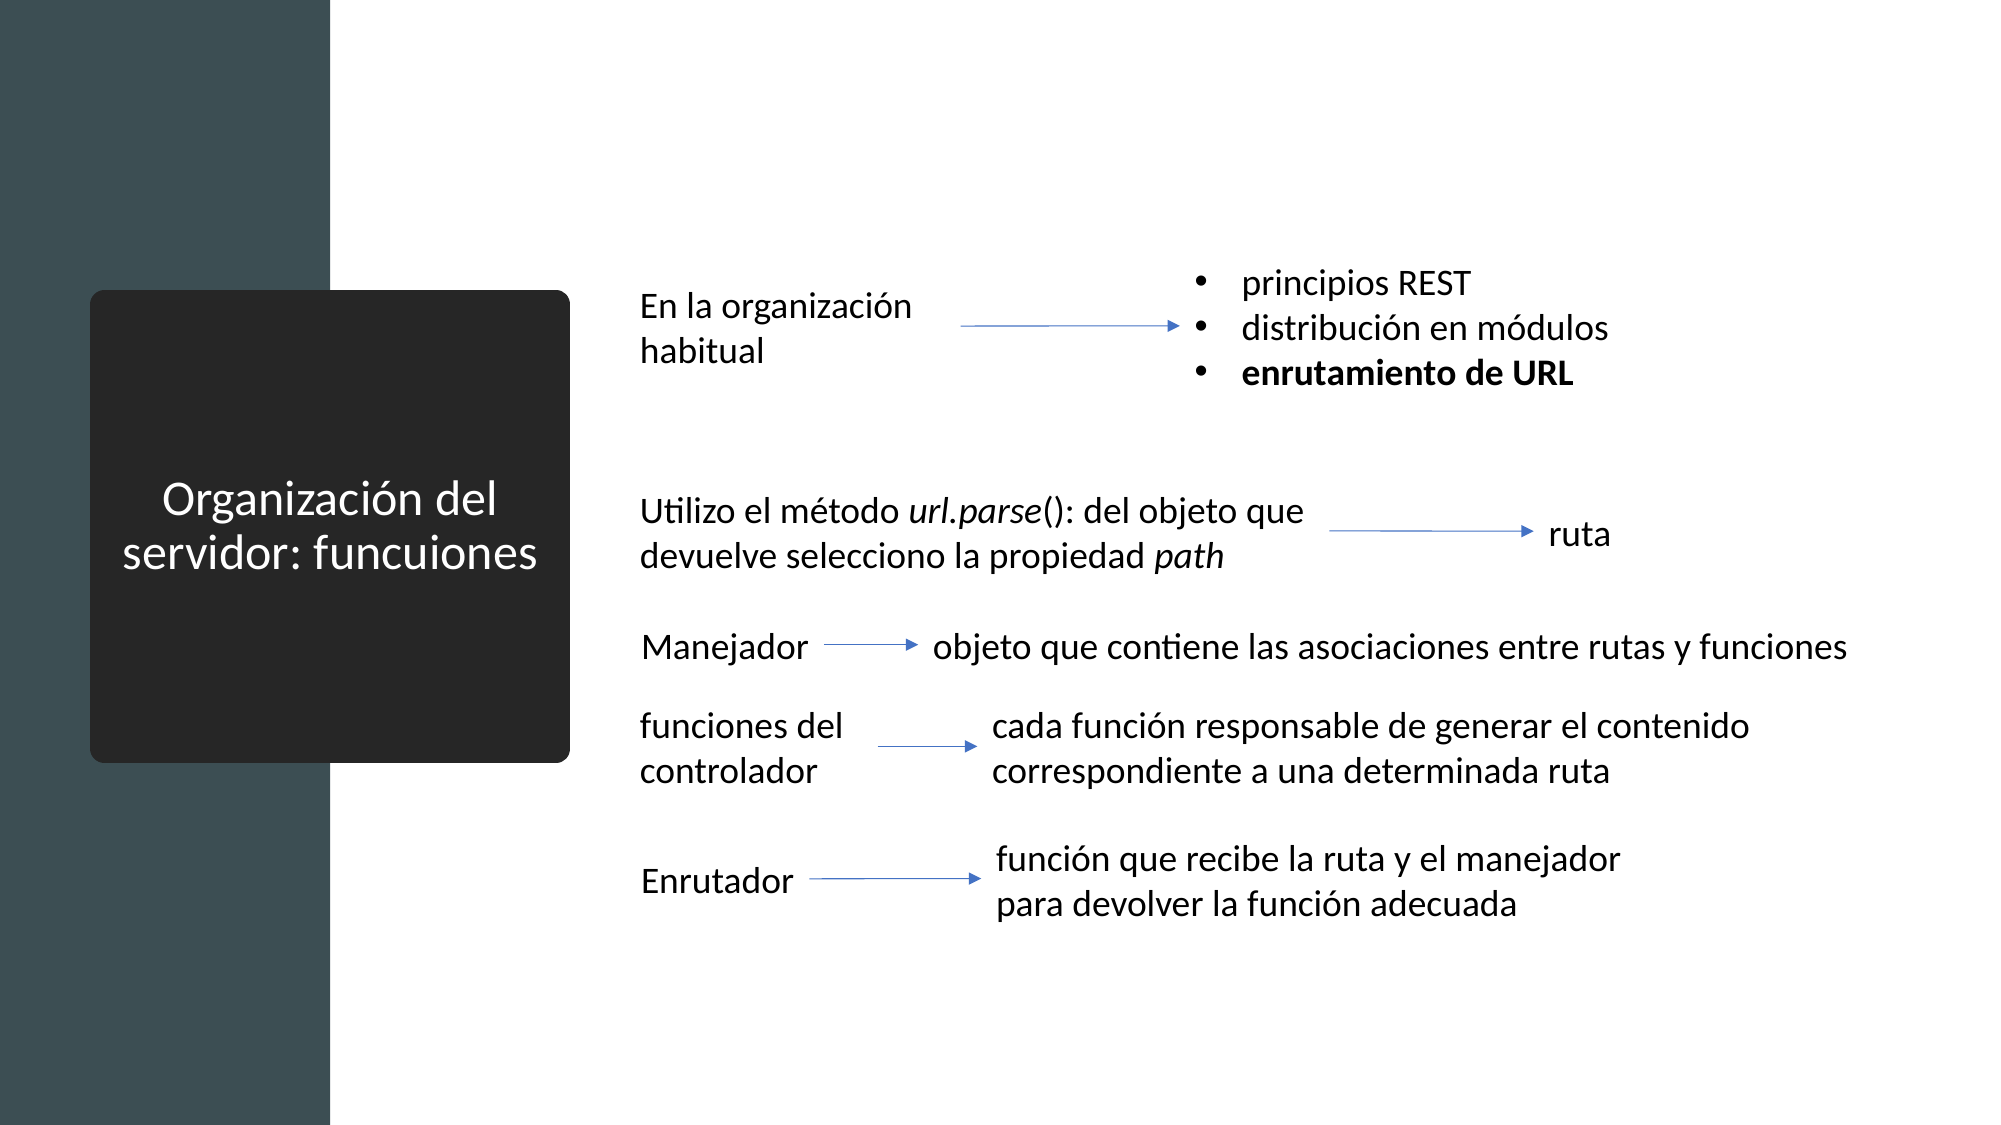

principios REST
distribución en módulos
enrutamiento de URL
En la organización habitual
# Organización del servidor: funcuiones
Utilizo el método url.parse(): del objeto que devuelve selecciono la propiedad path
ruta
Manejador
objeto que contiene las asociaciones entre rutas y funciones
cada función responsable de generar el contenido correspondiente a una determinada ruta
funciones del controlador
función que recibe la ruta y el manejador
para devolver la función adecuada
Enrutador